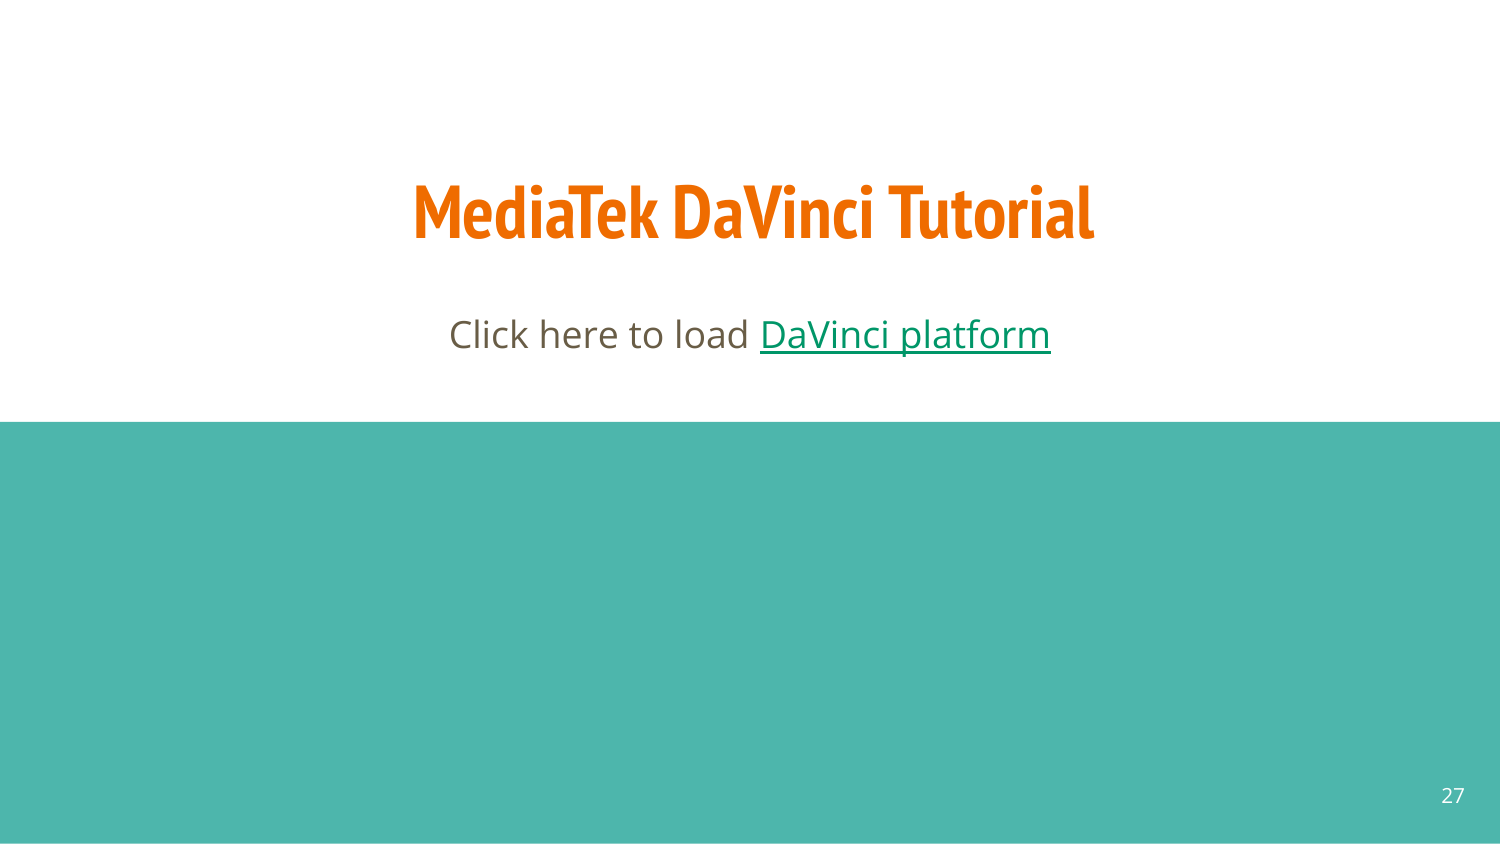

# MediaTek DaVinci Tutorial
Click here to load DaVinci platform
27